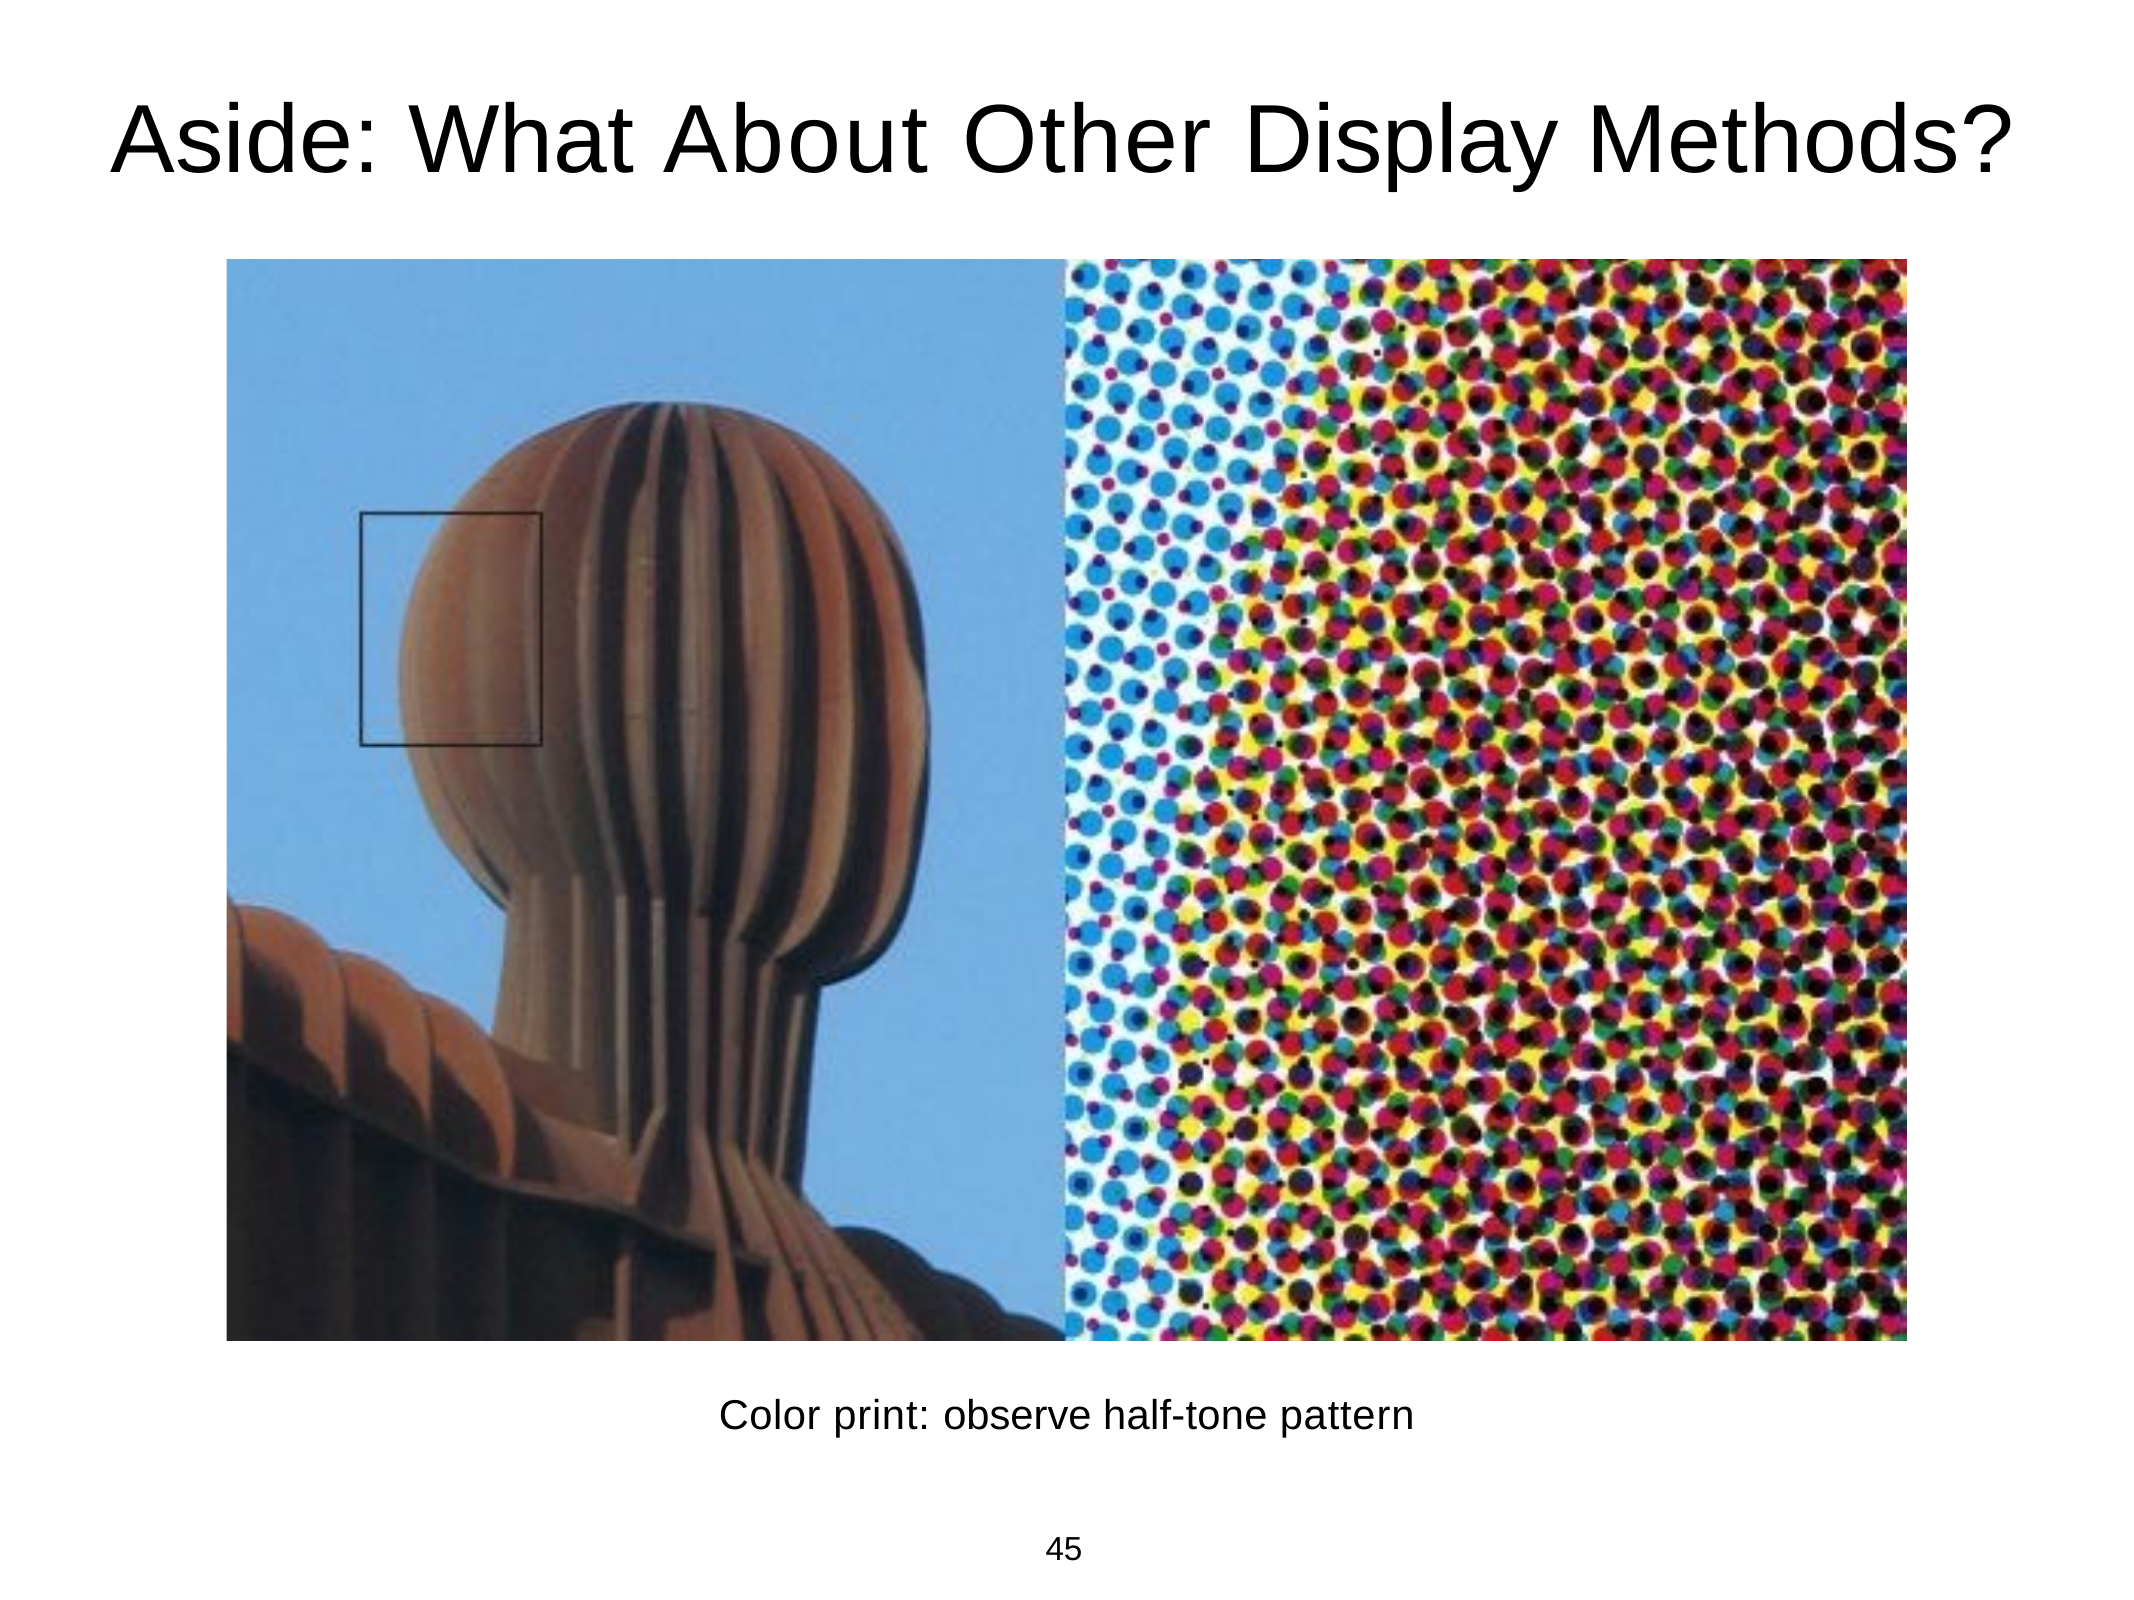

# Aside: What About Other Display Methods?

Color print: observe half-tone pattern
45